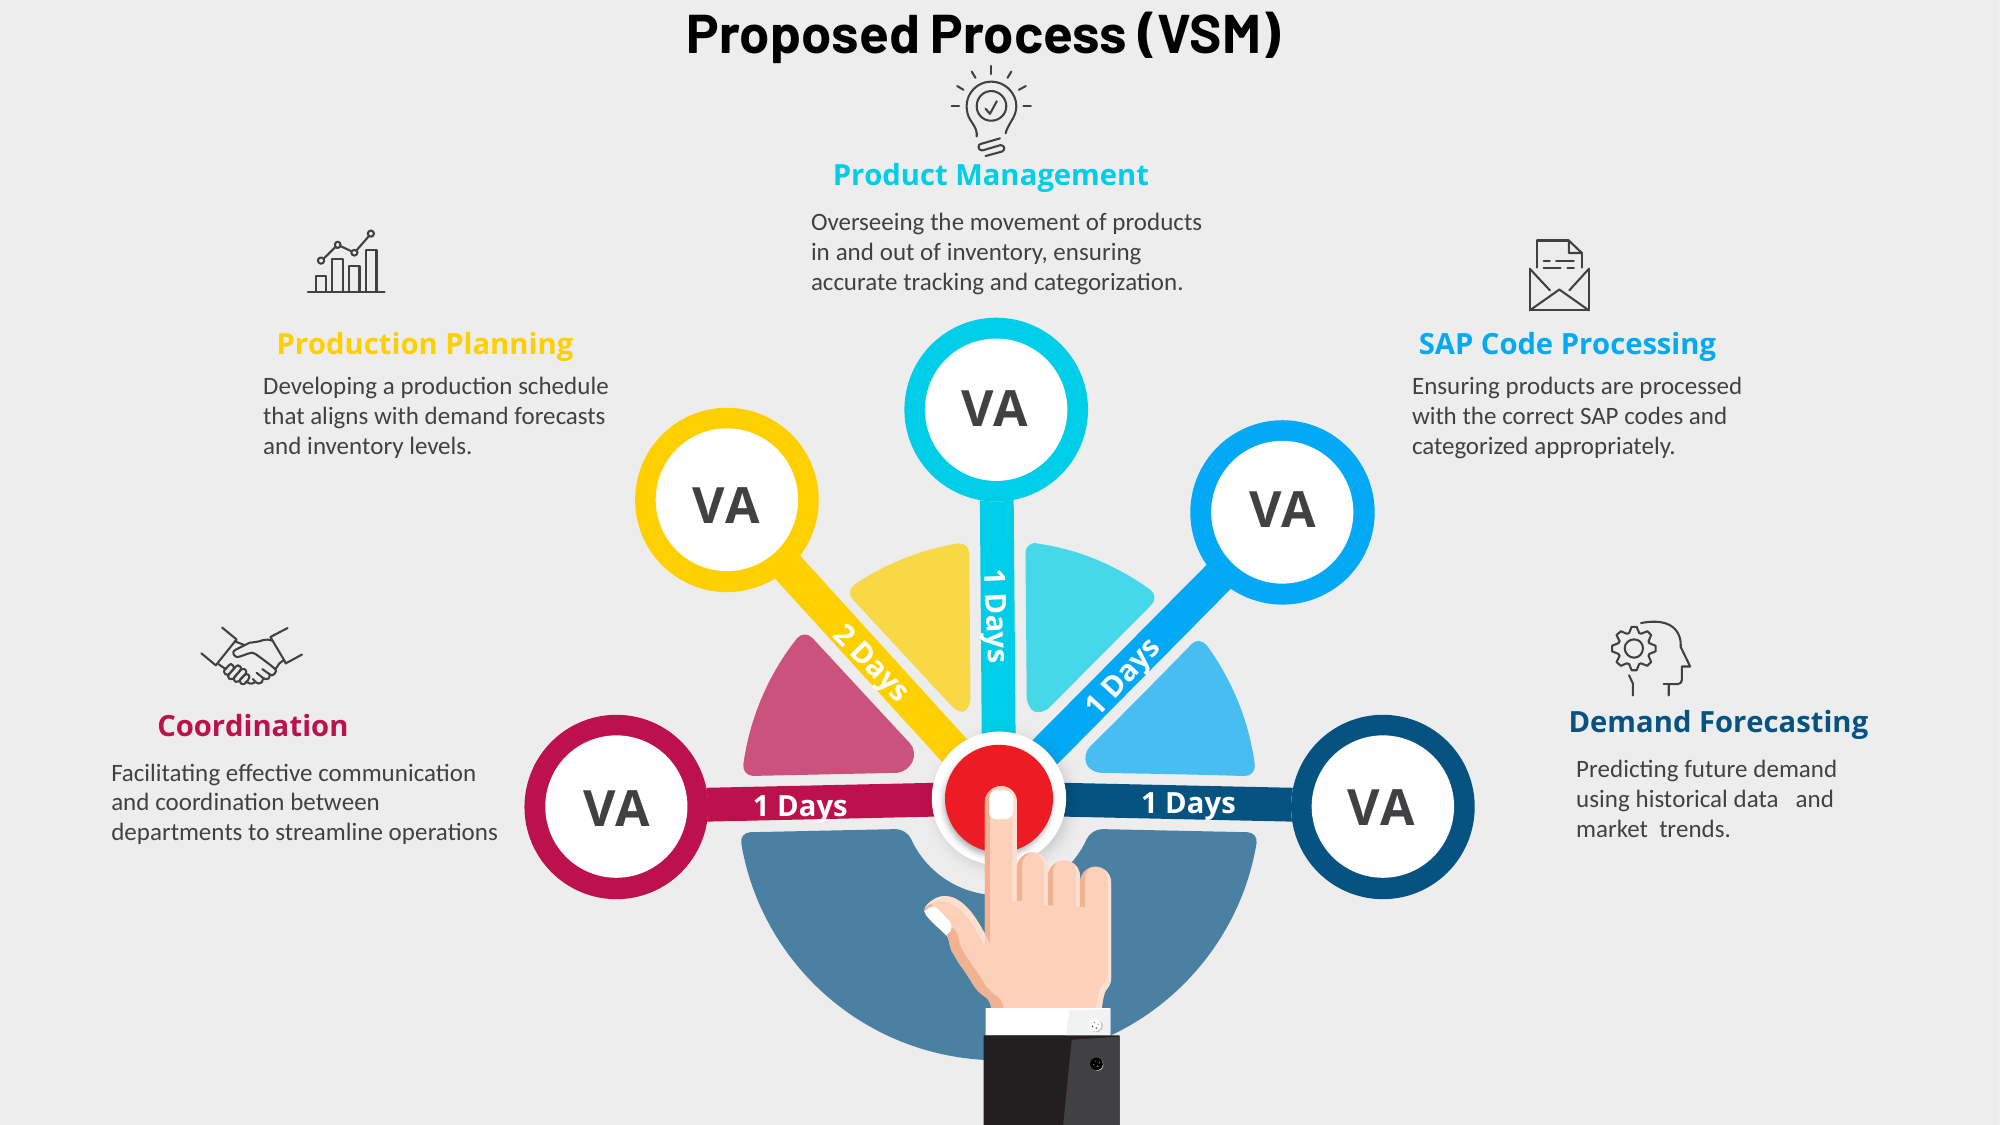

Proposed Process (VSM)

Product Management
Overseeing the movement of products  in and out of inventory, ensuring            accurate tracking and categorization.

Production Planning
SAP Code Processing
Ensuring products are processed with the correct SAP codes and     categorized appropriately.
Developing a production schedule    that aligns with demand forecasts    and inventory levels.
VA

VA
VA

1 Days

2 Days

1 Days
Demand Forecasting
Coordination

Predicting future demand       using historical data   and       market  trends.

Facilitating effective communication  and coordination between                   departments to streamline operations
VA
VA
1 Days
1 Days